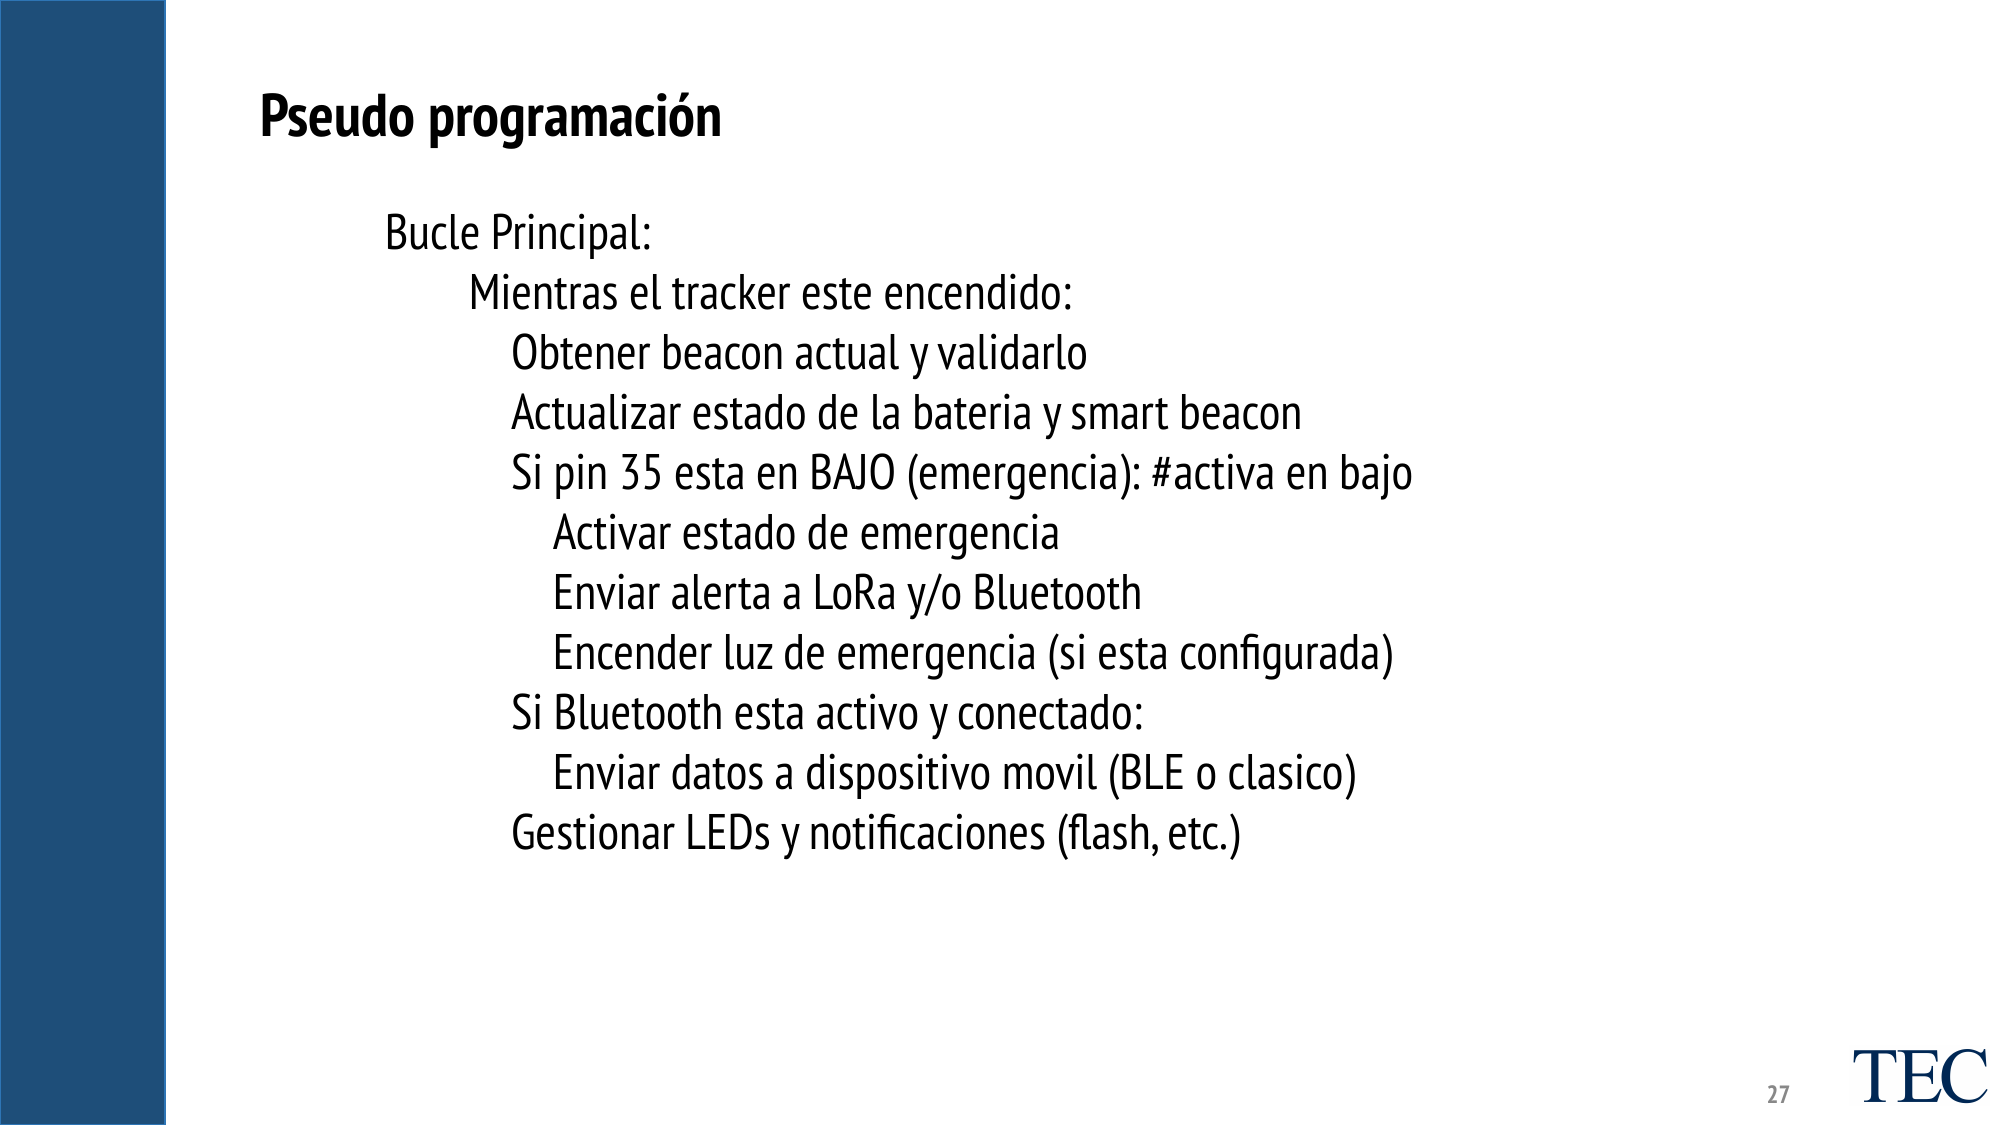

Pseudo programación
Bucle Principal:
        Mientras el tracker este encendido:
            Obtener beacon actual y validarlo
            Actualizar estado de la bateria y smart beacon
            Si pin 35 esta en BAJO (emergencia): #activa en bajo
                Activar estado de emergencia
                Enviar alerta a LoRa y/o Bluetooth
                Encender luz de emergencia (si esta configurada)
            Si Bluetooth esta activo y conectado:
                Enviar datos a dispositivo movil (BLE o clasico)
            Gestionar LEDs y notificaciones (flash, etc.)

27